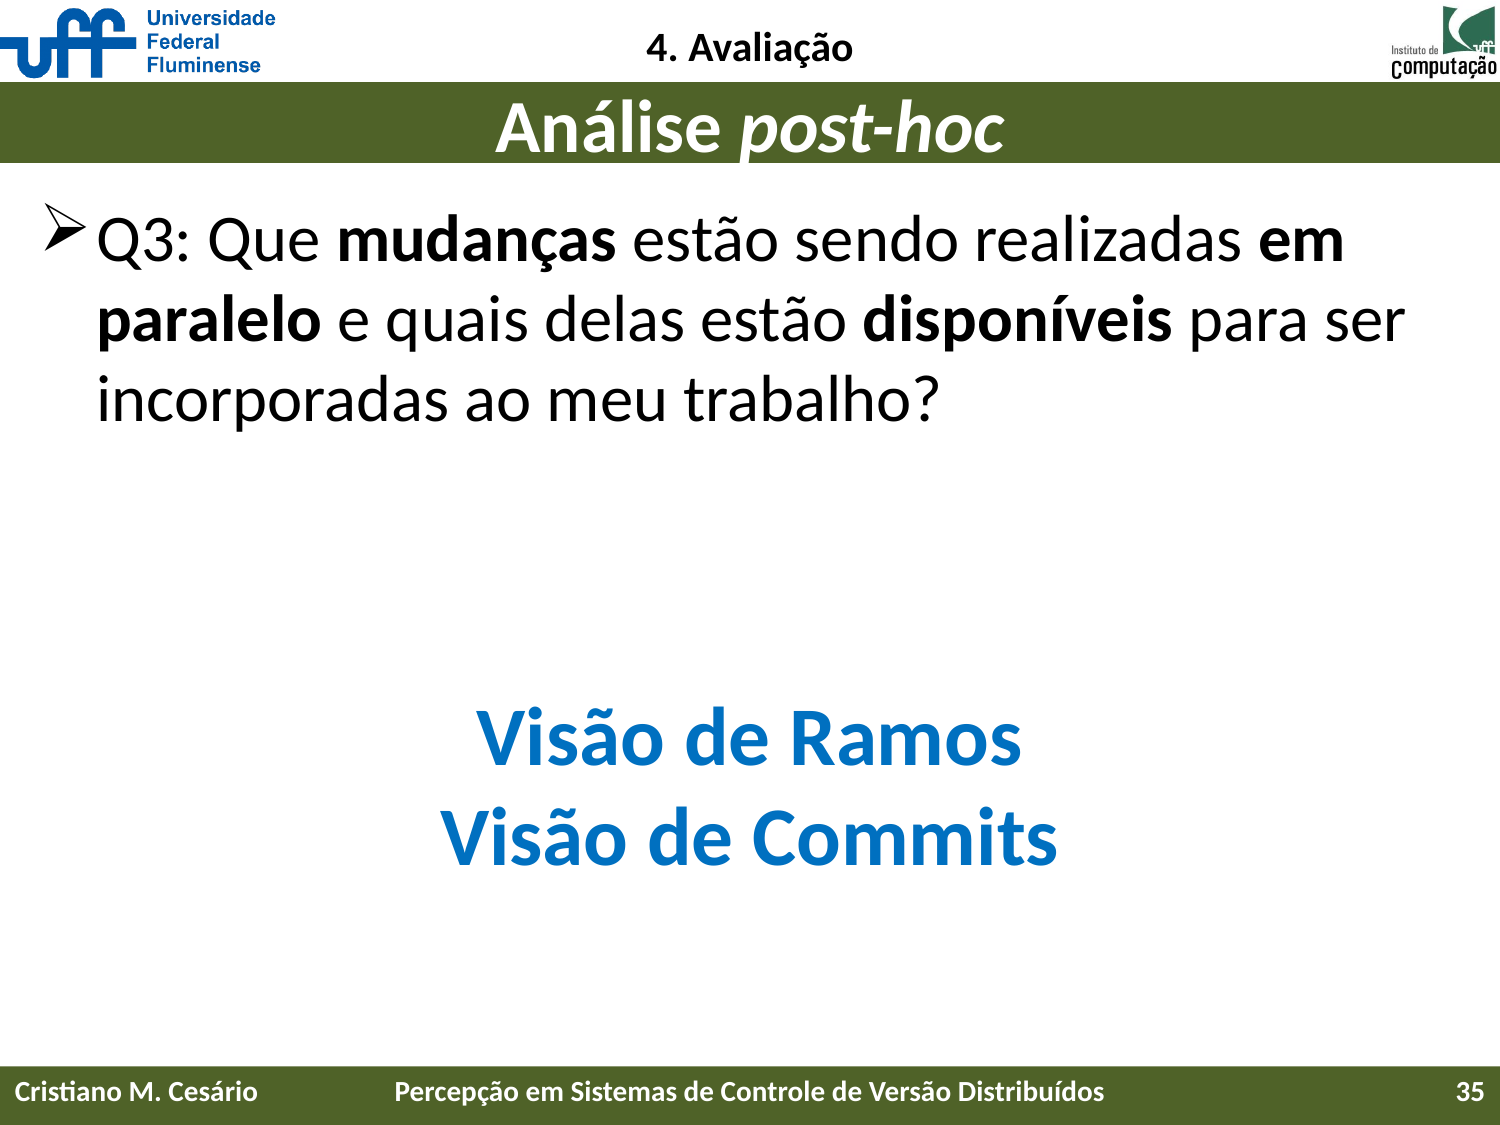

4. Avaliação
# Análise post-hoc
Q3: Que mudanças estão sendo realizadas em paralelo e quais delas estão disponíveis para ser incorporadas ao meu trabalho?

Visão de Ramos
Visão de Commits
Cristiano M. Cesário
Percepção em Sistemas de Controle de Versão Distribuídos
35